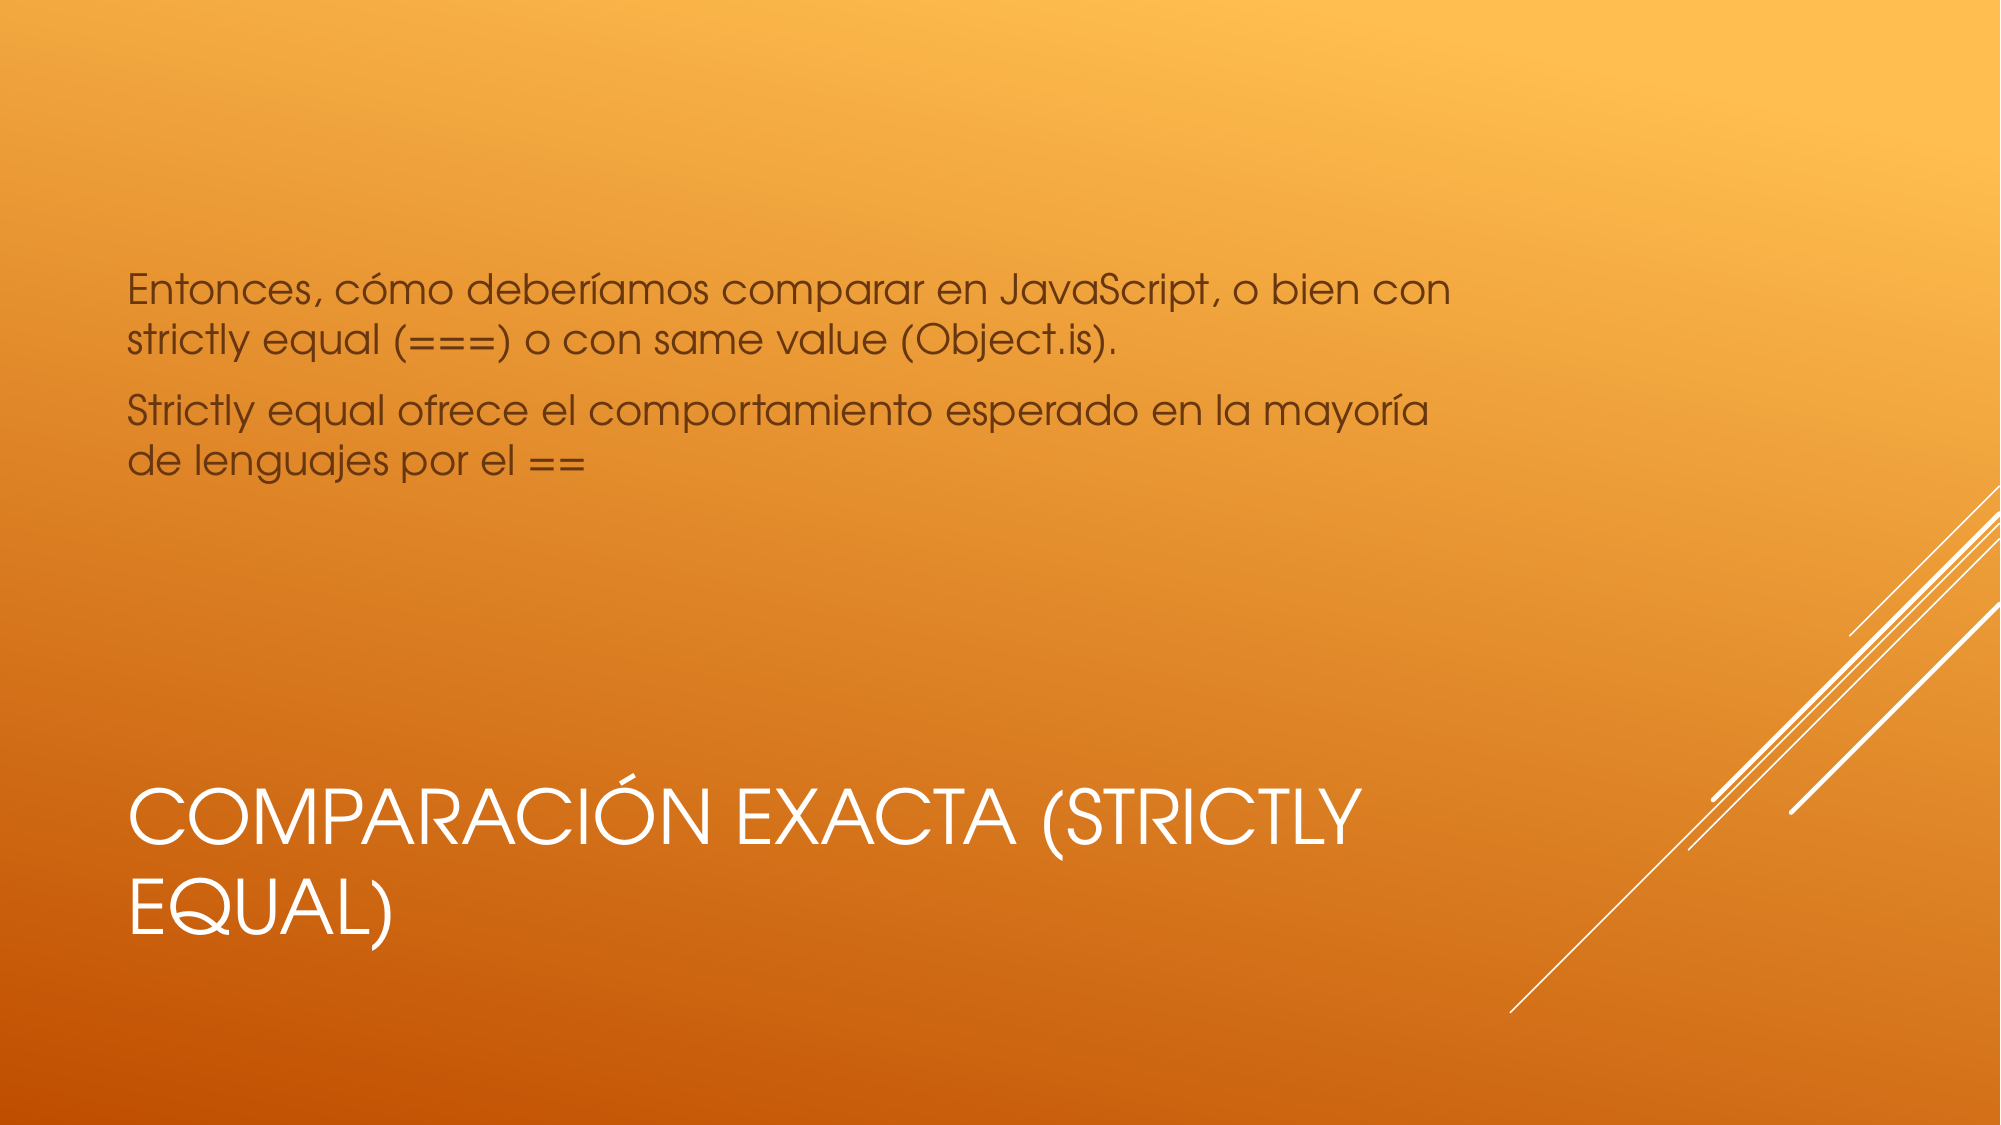

Entonces, cómo deberíamos comparar en JavaScript, o bien con strictly equal (===) o con same value (Object.is).
Strictly equal ofrece el comportamiento esperado en la mayoría de lenguajes por el ==

# Comparación exacta (strictly equal)